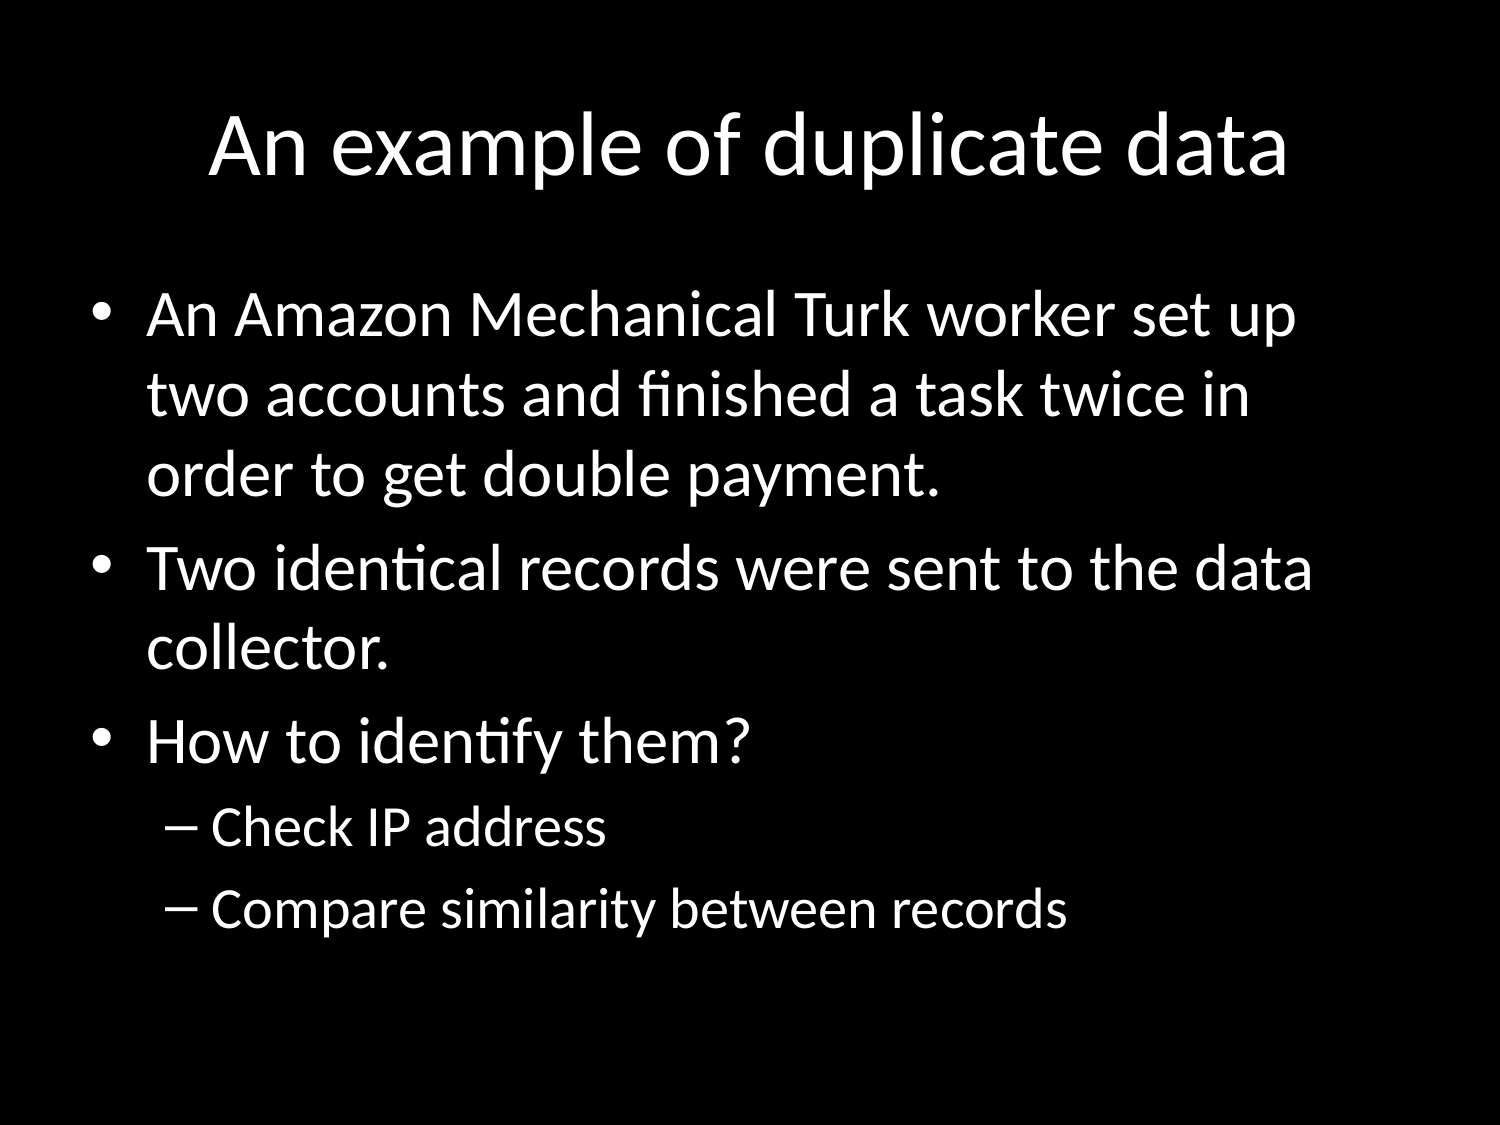

# An example of duplicate data
An Amazon Mechanical Turk worker set up two accounts and finished a task twice in order to get double payment.
Two identical records were sent to the data collector.
How to identify them?
Check IP address
Compare similarity between records